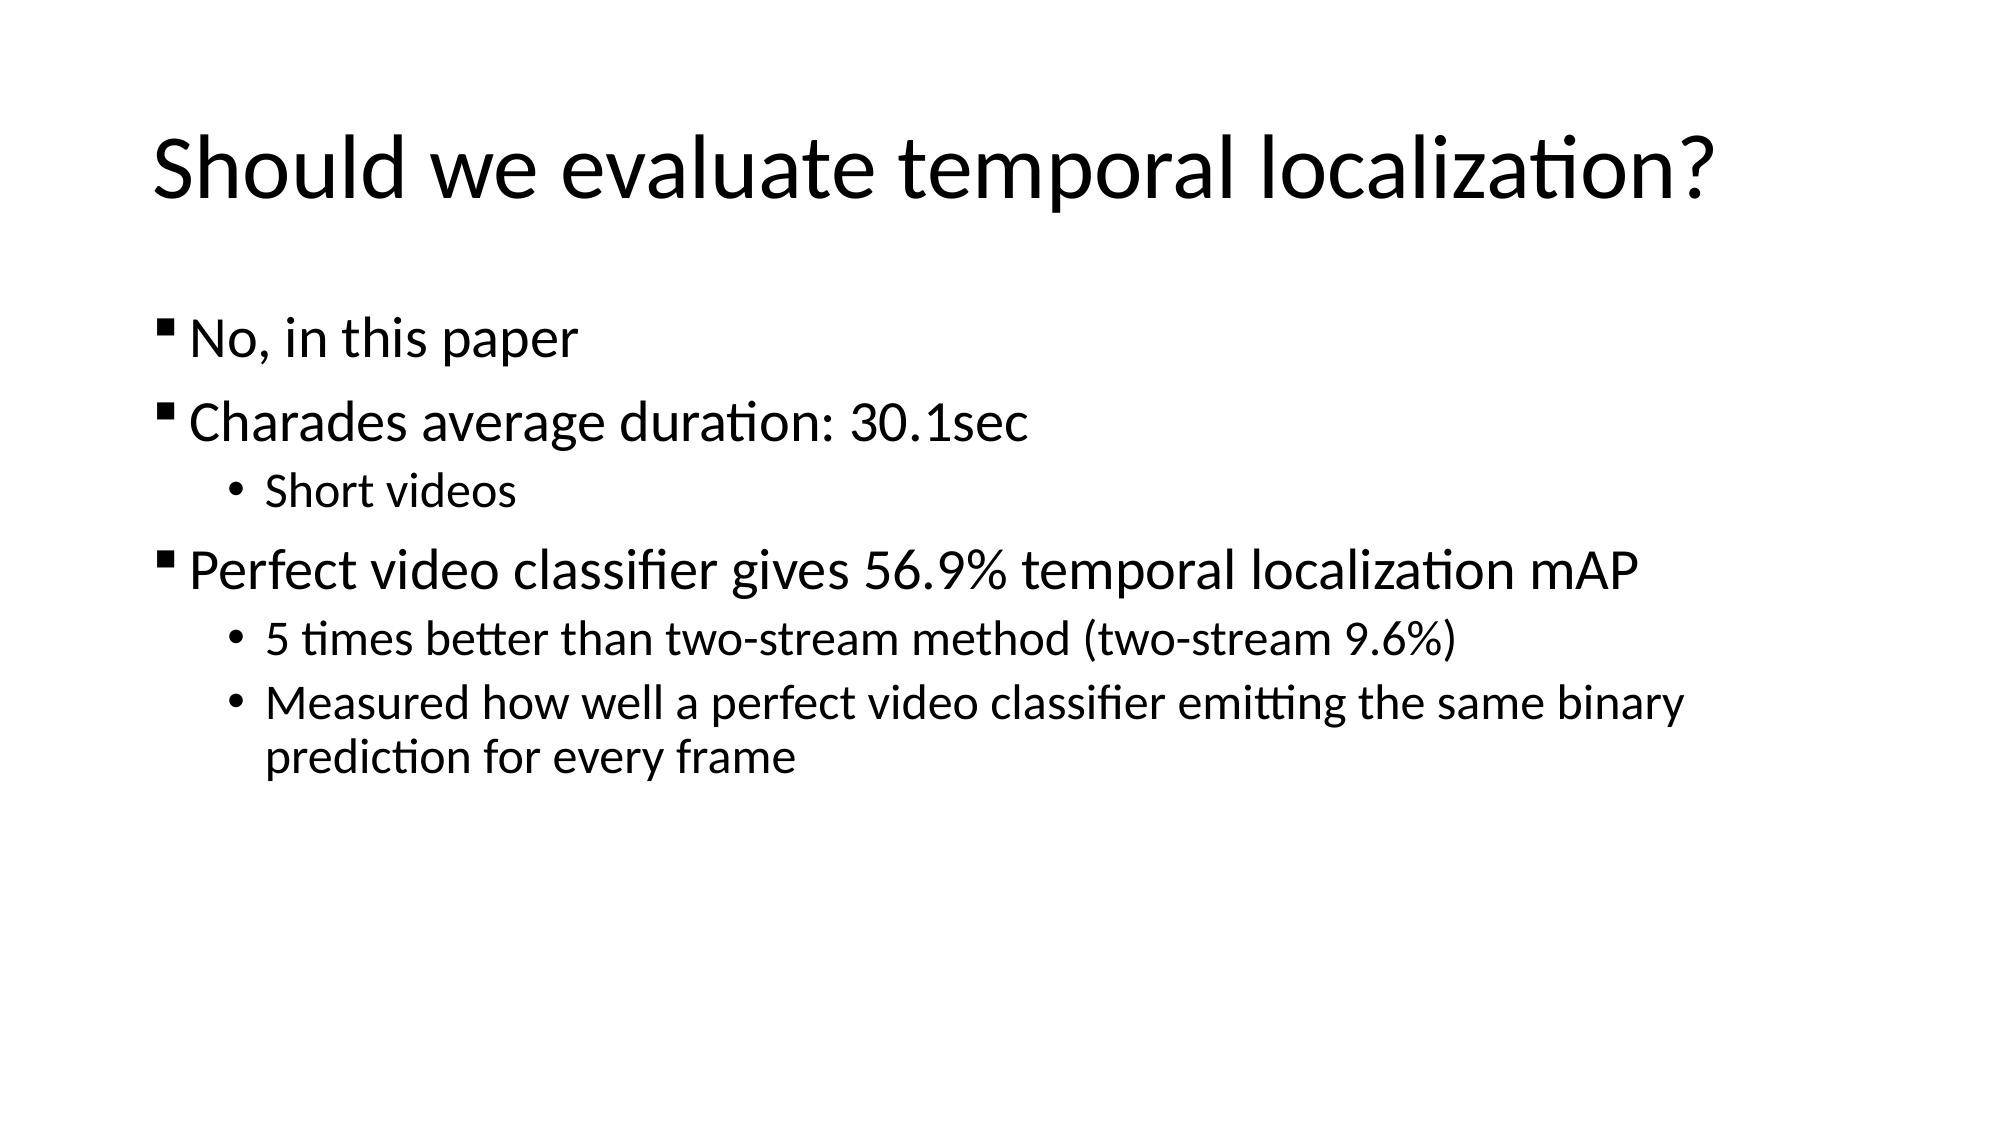

# Should we evaluate temporal localization?
No, in this paper
Charades average duration: 30.1sec
Short videos
Perfect video classifier gives 56.9% temporal localization mAP
5 times better than two-stream method (two-stream 9.6%)
Measured how well a perfect video classifier emitting the same binary prediction for every frame